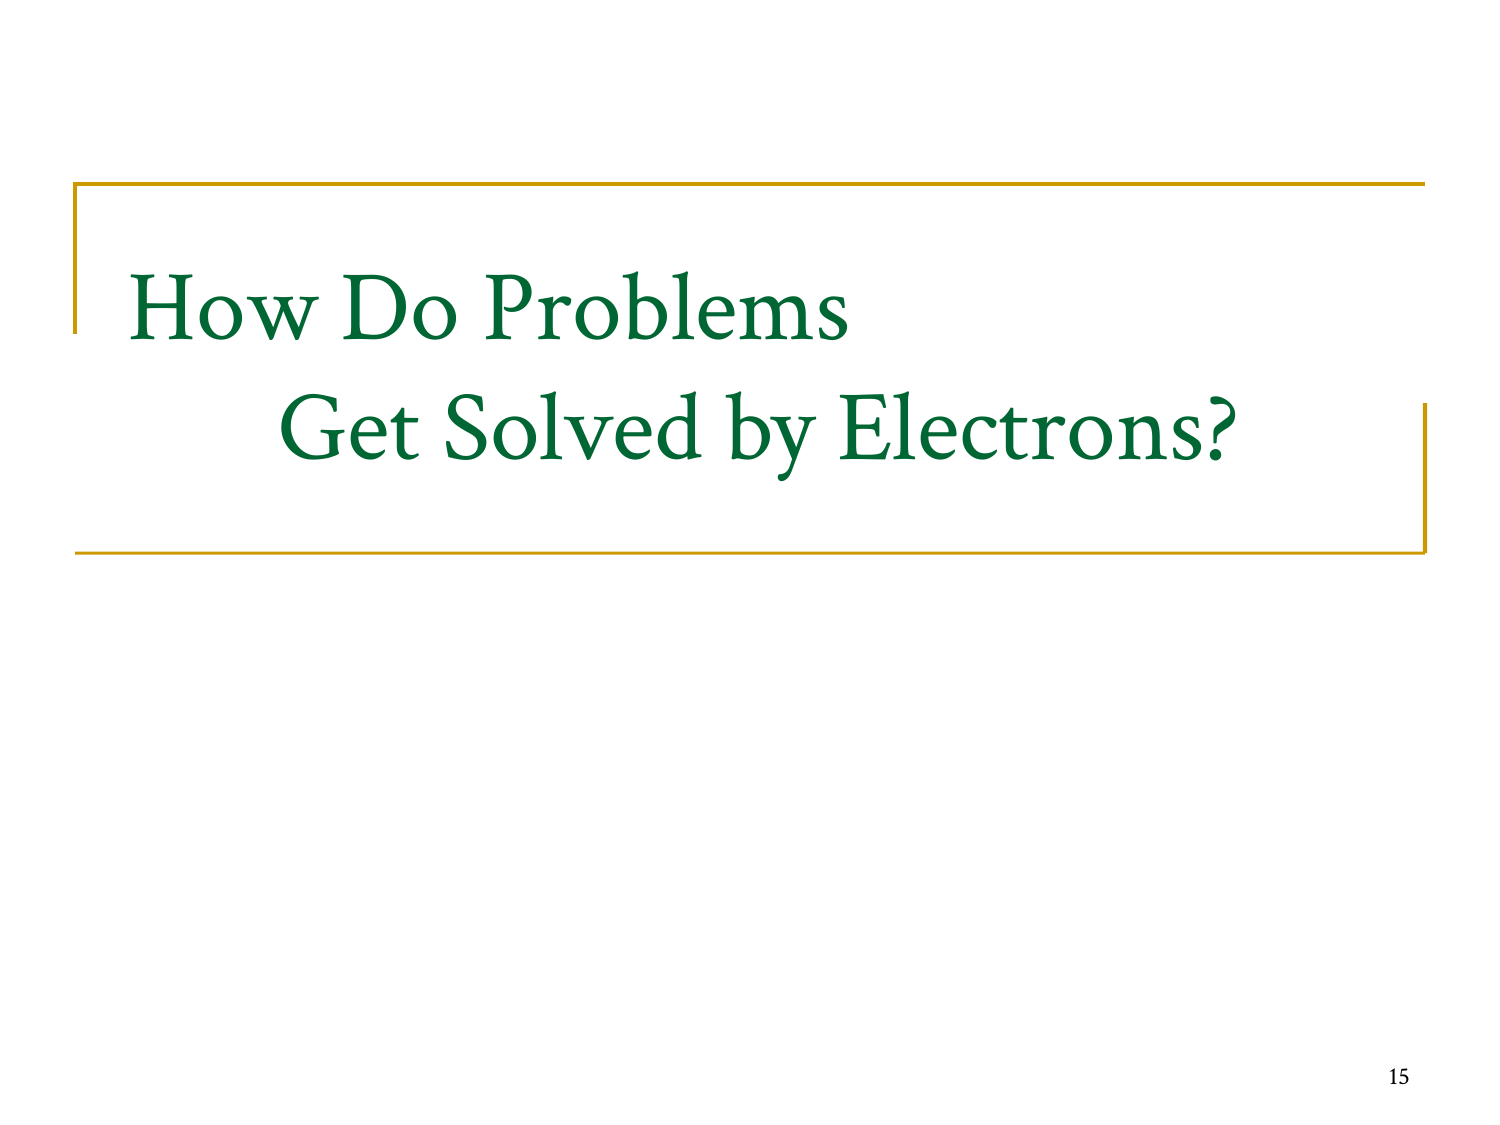

# How Do Problems Get Solved by Electrons?

15